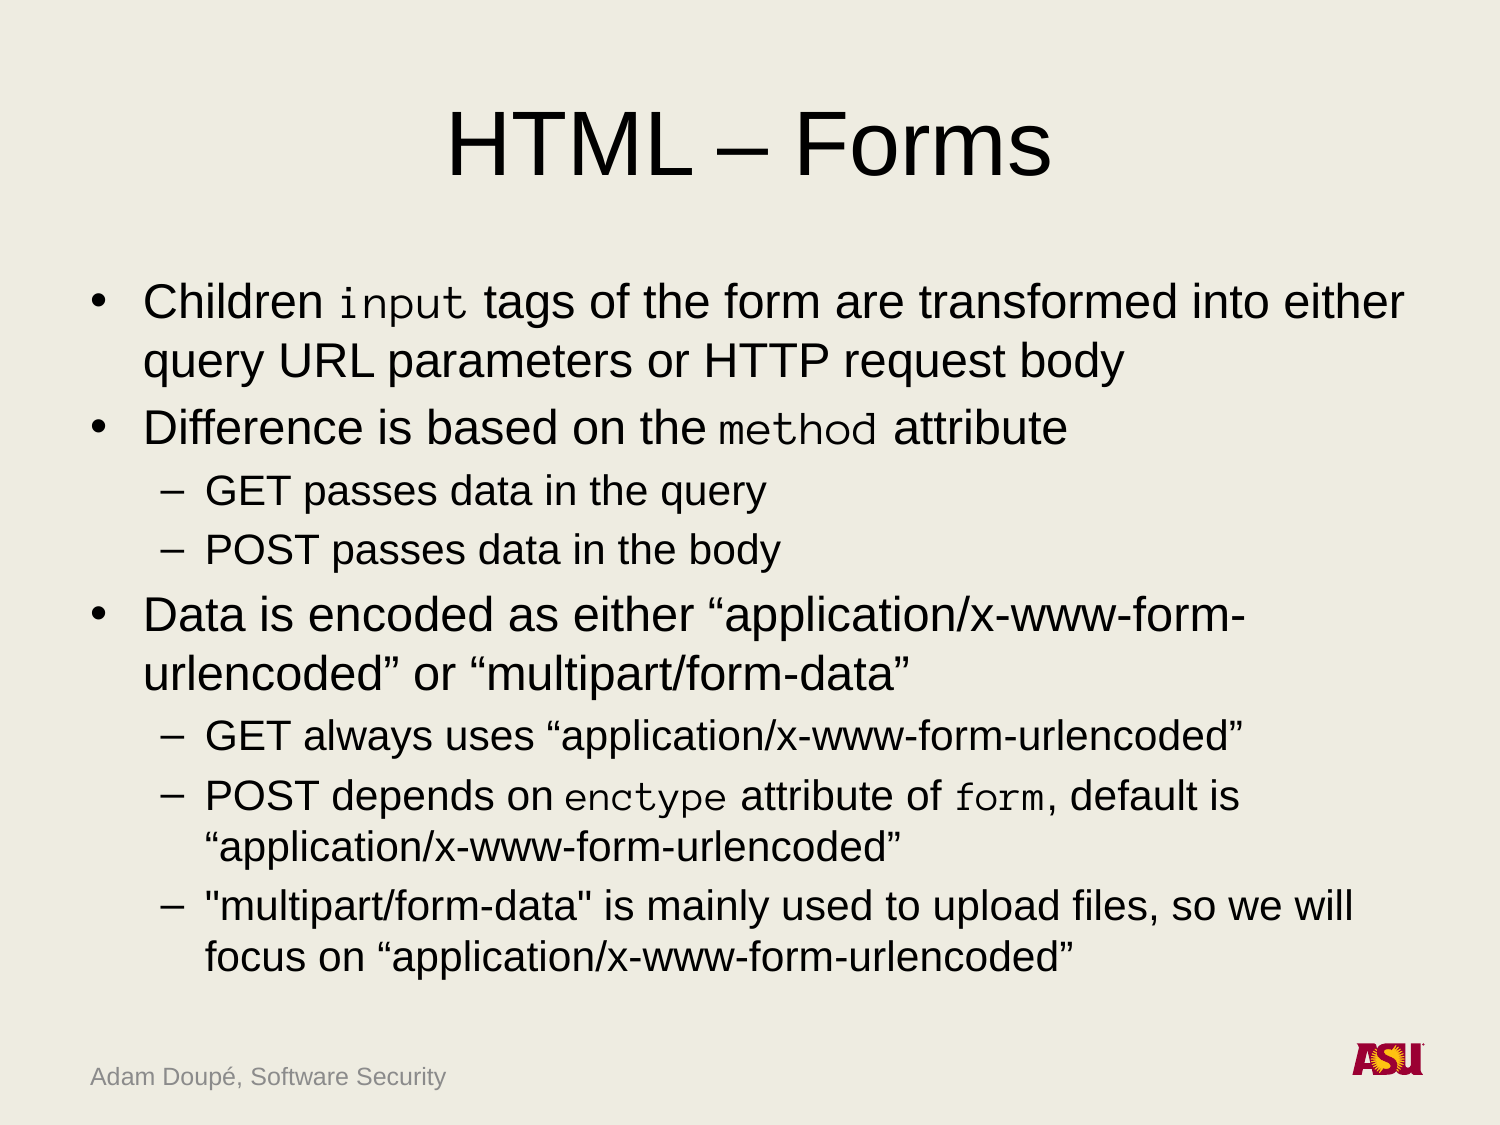

# HTML – Forms
Children input tags of the form are transformed into either query URL parameters or HTTP request body
Difference is based on the method attribute
GET passes data in the query
POST passes data in the body
Data is encoded as either “application/x-www-form-urlencoded” or “multipart/form-data”
GET always uses “application/x-www-form-urlencoded”
POST depends on enctype attribute of form, default is “application/x-www-form-urlencoded”
"multipart/form-data" is mainly used to upload files, so we will focus on “application/x-www-form-urlencoded”